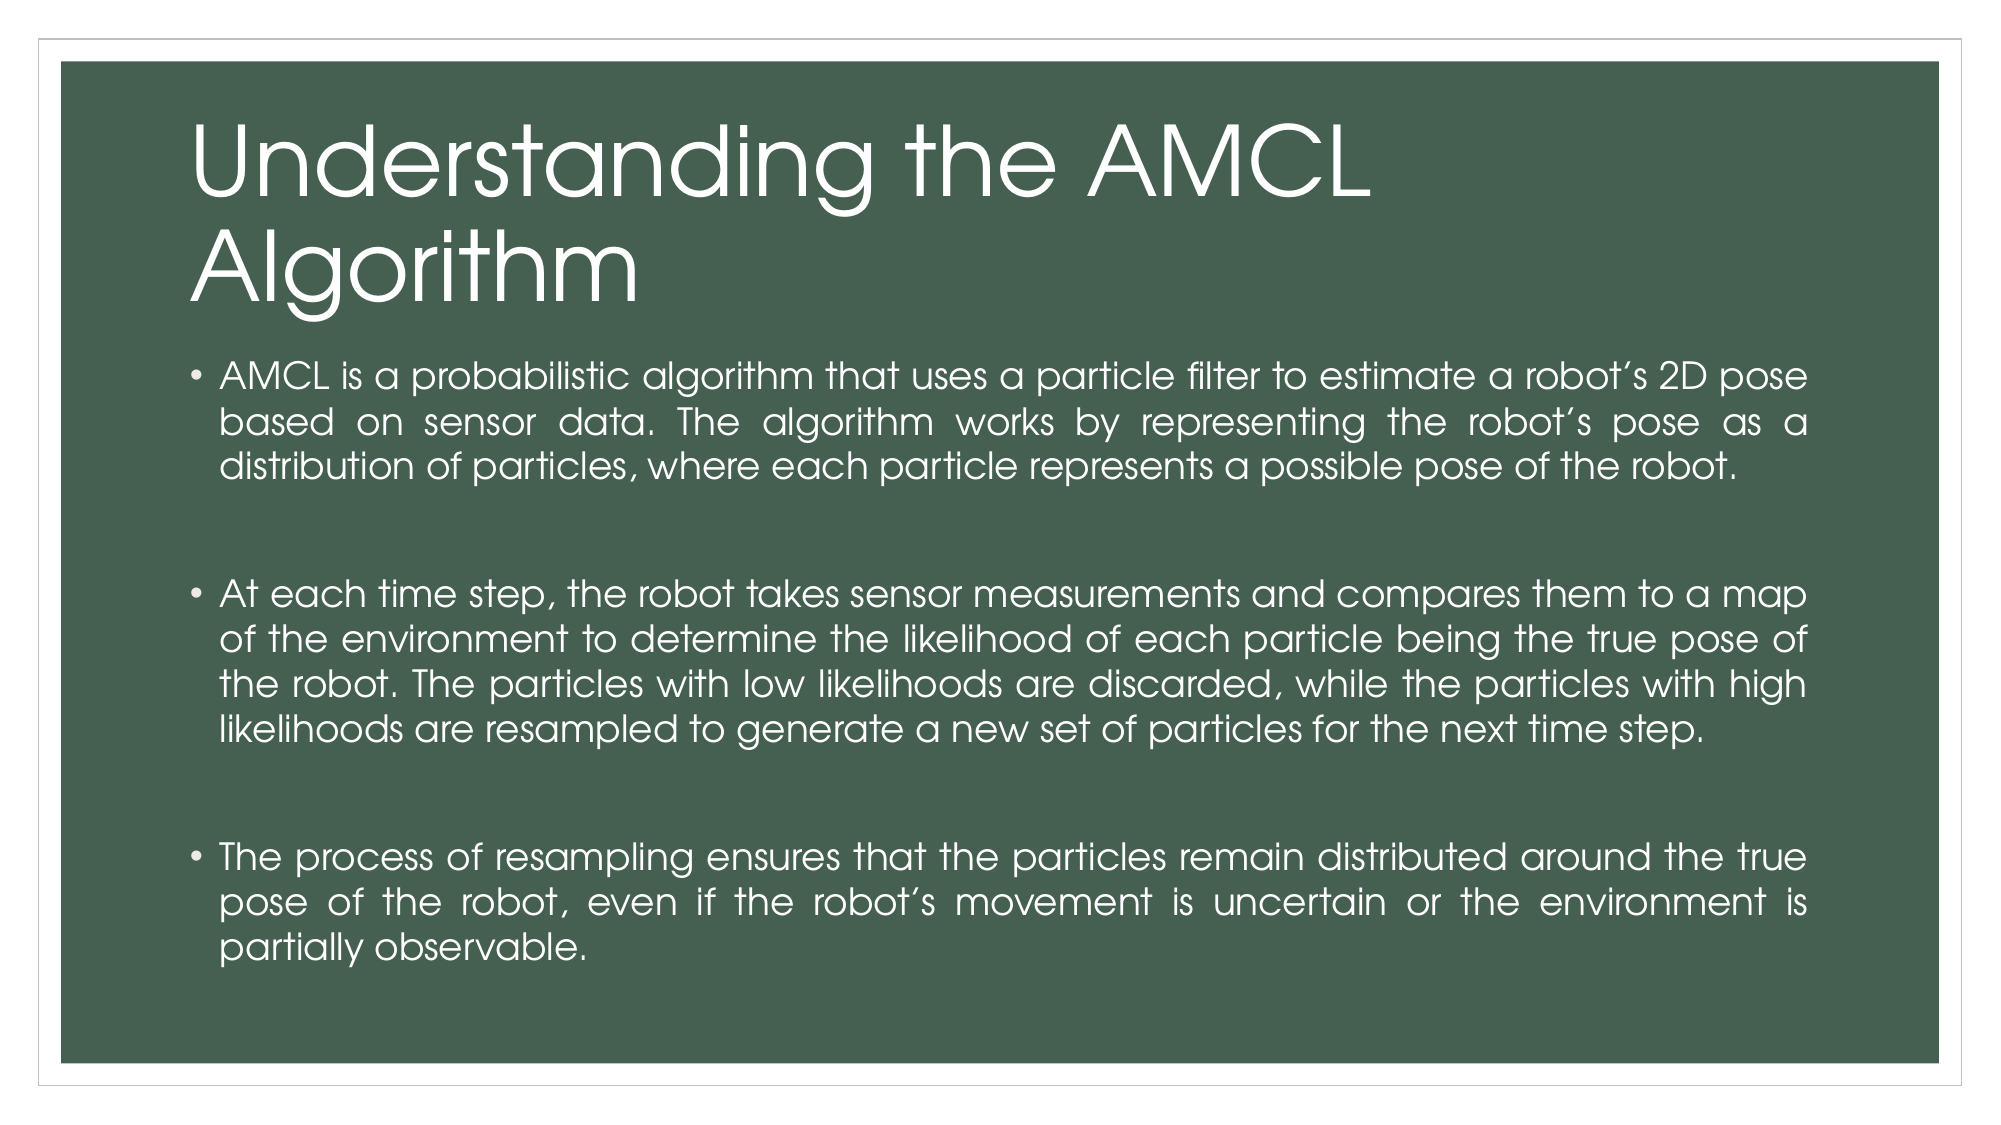

# Understanding the AMCL Algorithm
AMCL is a probabilistic algorithm that uses a particle filter to estimate a robot’s 2D pose based on sensor data. The algorithm works by representing the robot’s pose as a distribution of particles, where each particle represents a possible pose of the robot.

At each time step, the robot takes sensor measurements and compares them to a map of the environment to determine the likelihood of each particle being the true pose of the robot. The particles with low likelihoods are discarded, while the particles with high likelihoods are resampled to generate a new set of particles for the next time step.

The process of resampling ensures that the particles remain distributed around the true pose of the robot, even if the robot’s movement is uncertain or the environment is partially observable.